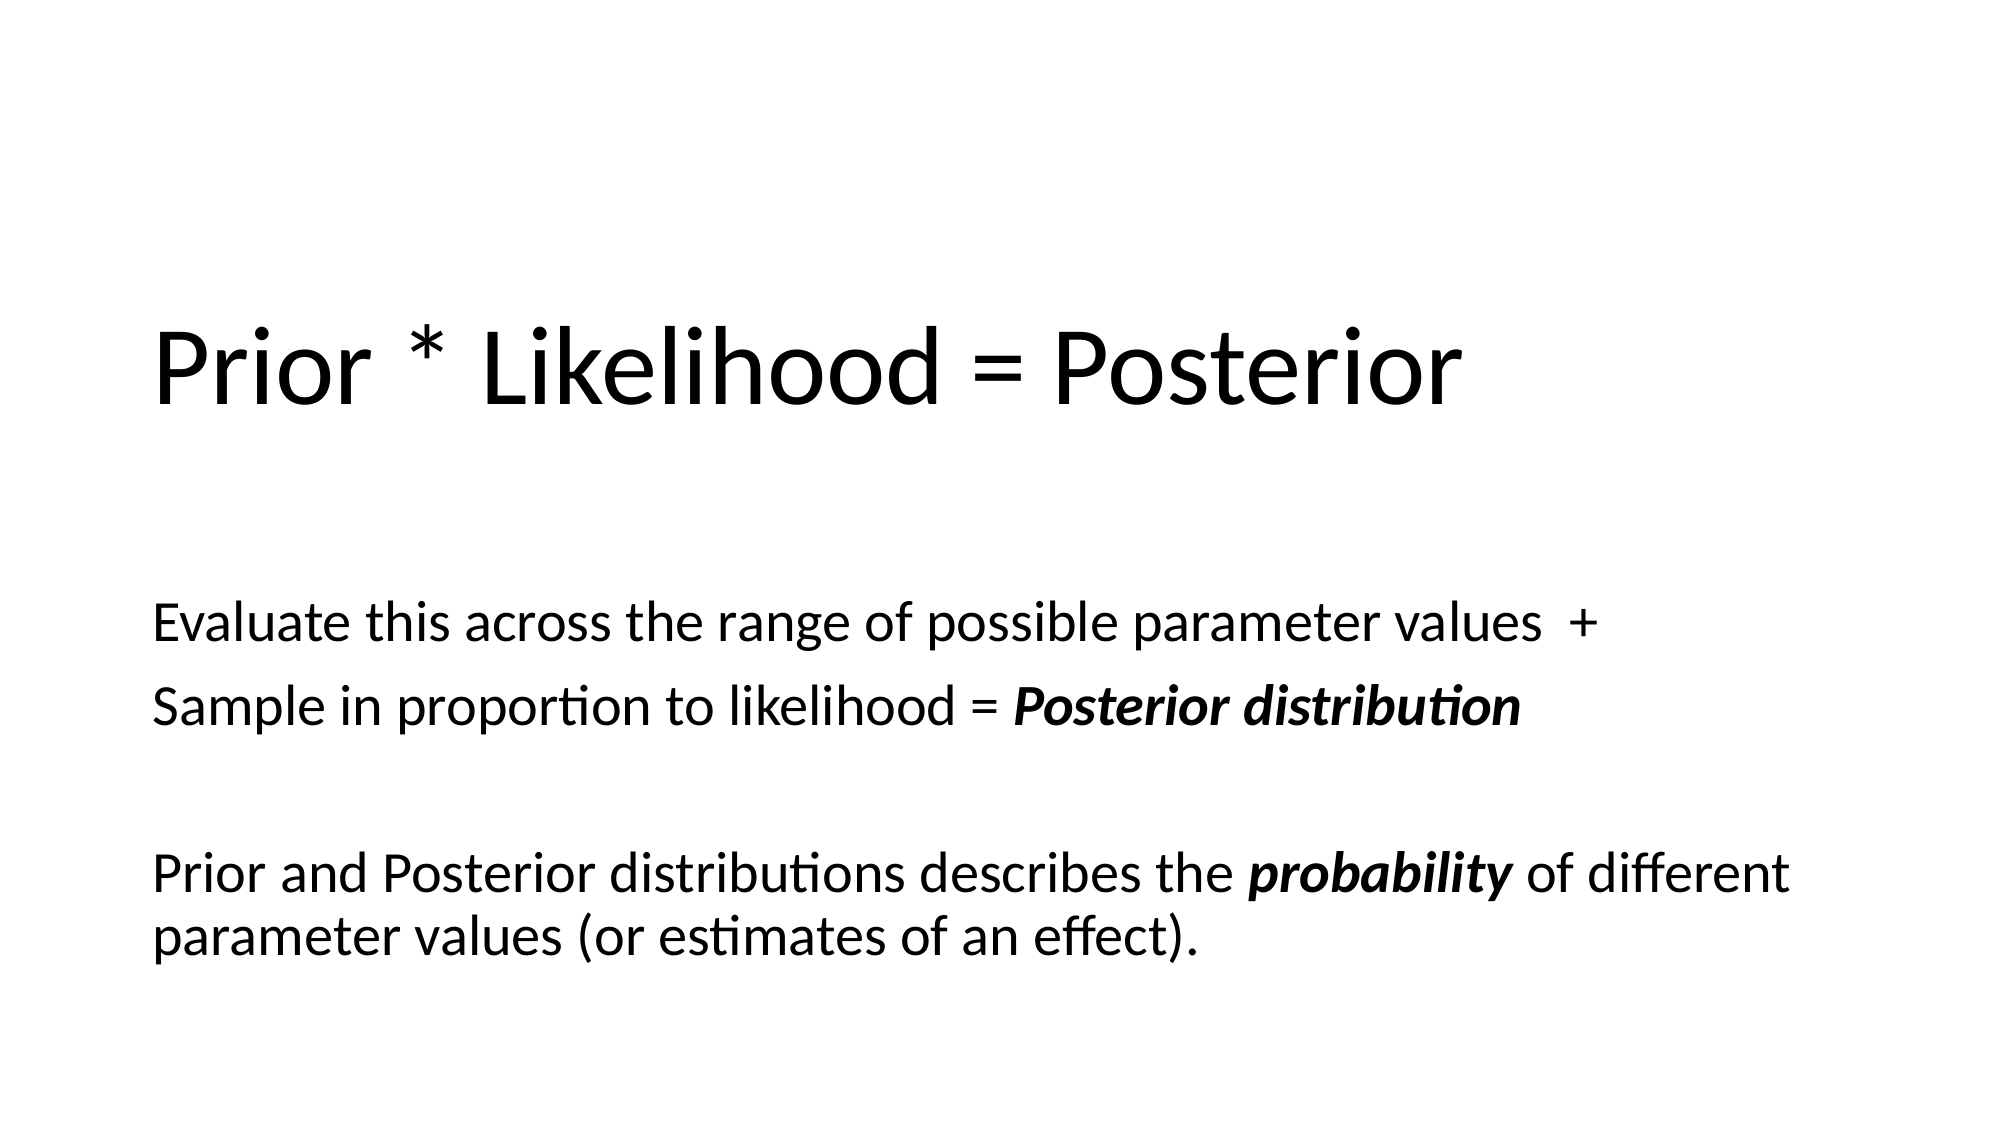

Prior * Likelihood = Posterior

Evaluate this across the range of possible parameter values  +
Sample in proportion to likelihood = Posterior distribution

Prior and Posterior distributions describes the probability of different parameter values (or estimates of an effect).